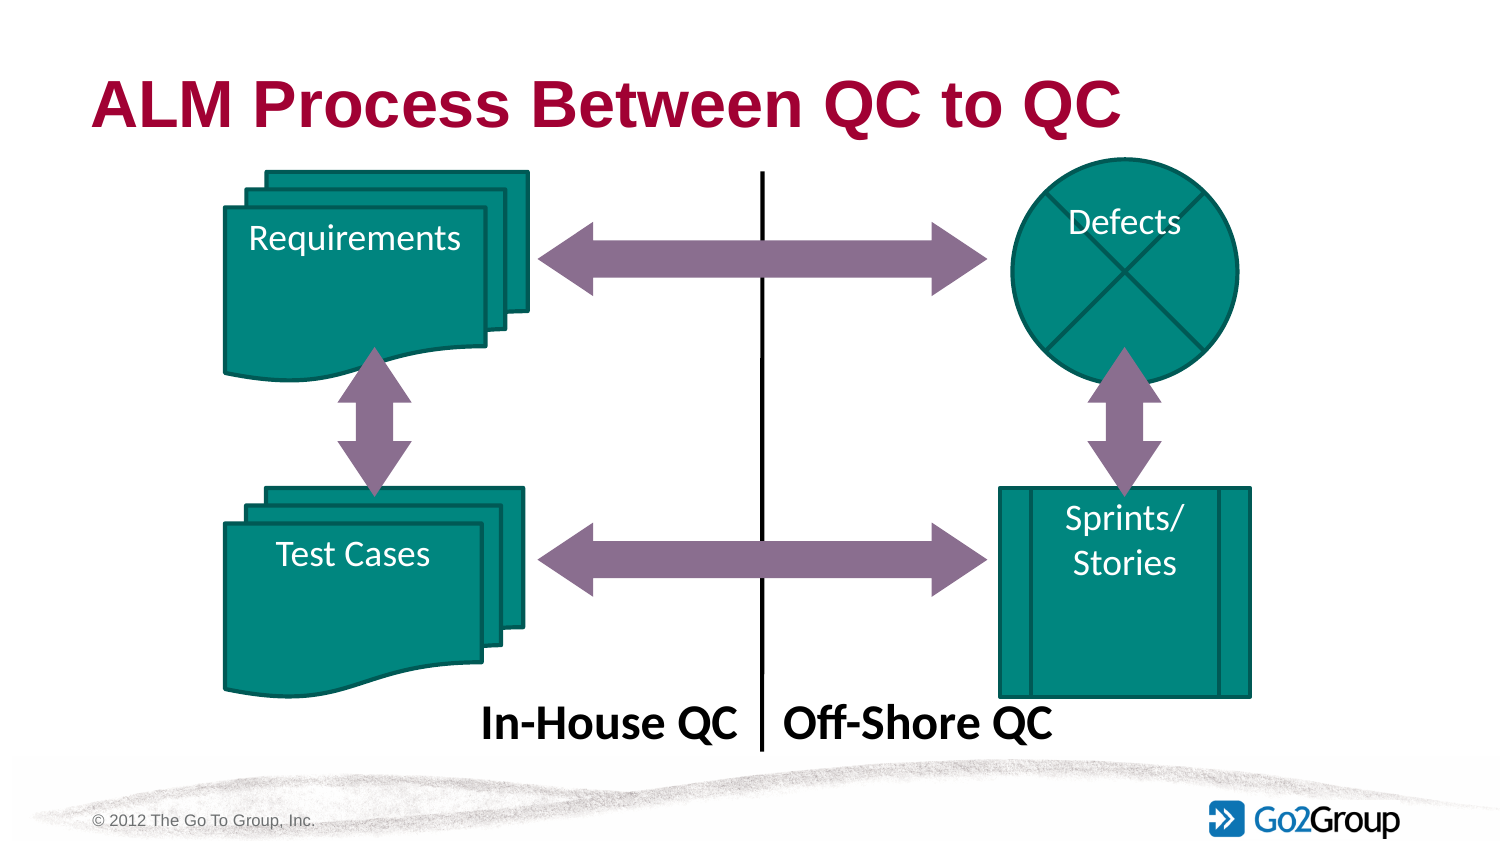

# ALM Process Between QC to QC
Defects
Requirements

Test Cases
Sprints/Stories

In-House QC
Off-Shore QC
© 2012 The Go To Group, Inc.